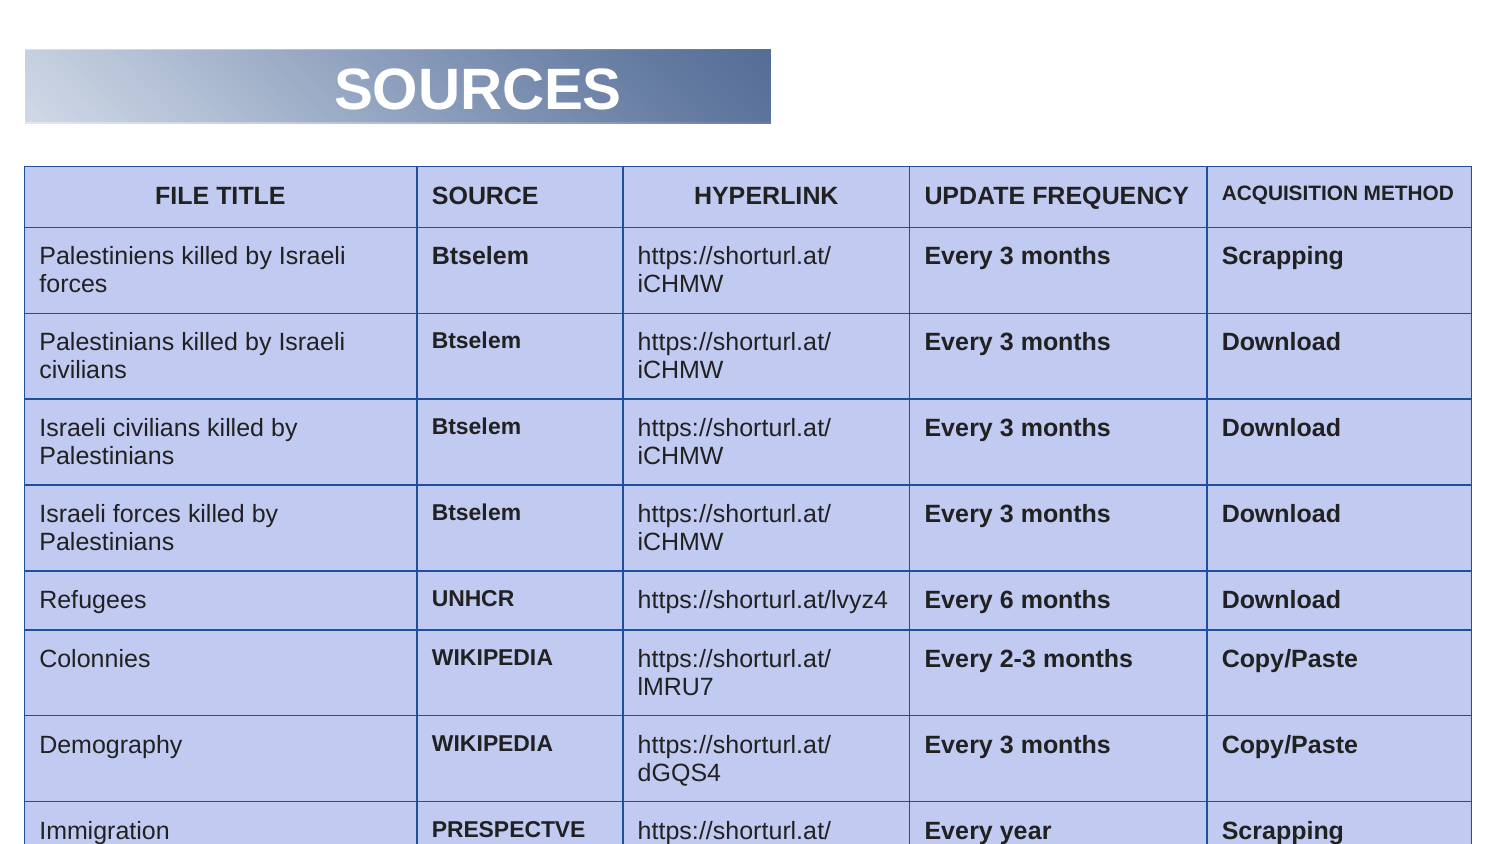

# OUR DATA SOURCES
| FILE TITLE | SOURCE | HYPERLINK | UPDATE FREQUENCY | ACQUISITION METHOD |
| --- | --- | --- | --- | --- |
| Palestiniens killed by Israeli forces | Btselem | https://shorturl.at/iCHMW | Every 3 months | Scrapping |
| Palestinians killed by Israeli civilians | Btselem | https://shorturl.at/iCHMW | Every 3 months | Download |
| Israeli civilians killed by Palestinians | Btselem | https://shorturl.at/iCHMW | Every 3 months | Download |
| Israeli forces killed by Palestinians | Btselem | https://shorturl.at/iCHMW | Every 3 months | Download |
| Refugees | UNHCR | https://shorturl.at/lvyz4 | Every 6 months | Download |
| Colonnies | WIKIPEDIA | https://shorturl.at/lMRU7 | Every 2-3 months | Copy/Paste |
| Demography | WIKIPEDIA | https://shorturl.at/dGQS4 | Every 3 months | Copy/Paste |
| Immigration | PRESPECTVE MONDE | https://shorturl.at/dfiWX | Every year | Scrapping |
| Population | PRESPECTVE MONDE | https://shorturl.at/ehJY0 | Every year | Copy/Paste |